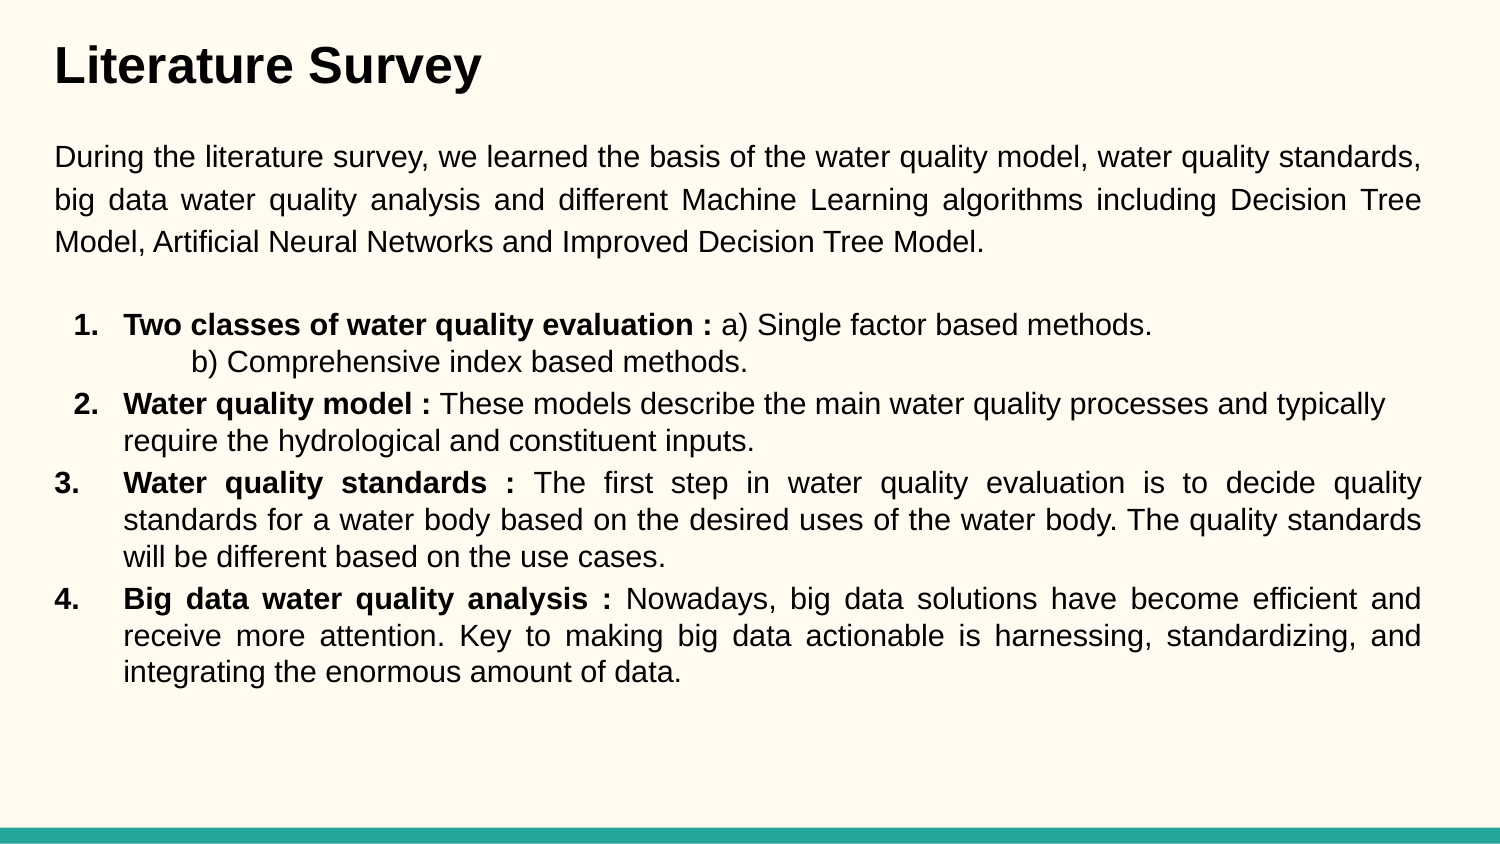

# Literature Survey
During the literature survey, we learned the basis of the water quality model, water quality standards, big data water quality analysis and different Machine Learning algorithms including Decision Tree Model, Artificial Neural Networks and Improved Decision Tree Model.

Two classes of water quality evaluation : a) Single factor based methods.
							        b) Comprehensive index based methods.
Water quality model : These models describe the main water quality processes and typically require the hydrological and constituent inputs.
Water quality standards : The first step in water quality evaluation is to decide quality standards for a water body based on the desired uses of the water body. The quality standards will be different based on the use cases.
Big data water quality analysis : Nowadays, big data solutions have become efficient and receive more attention. Key to making big data actionable is harnessing, standardizing, and integrating the enormous amount of data.